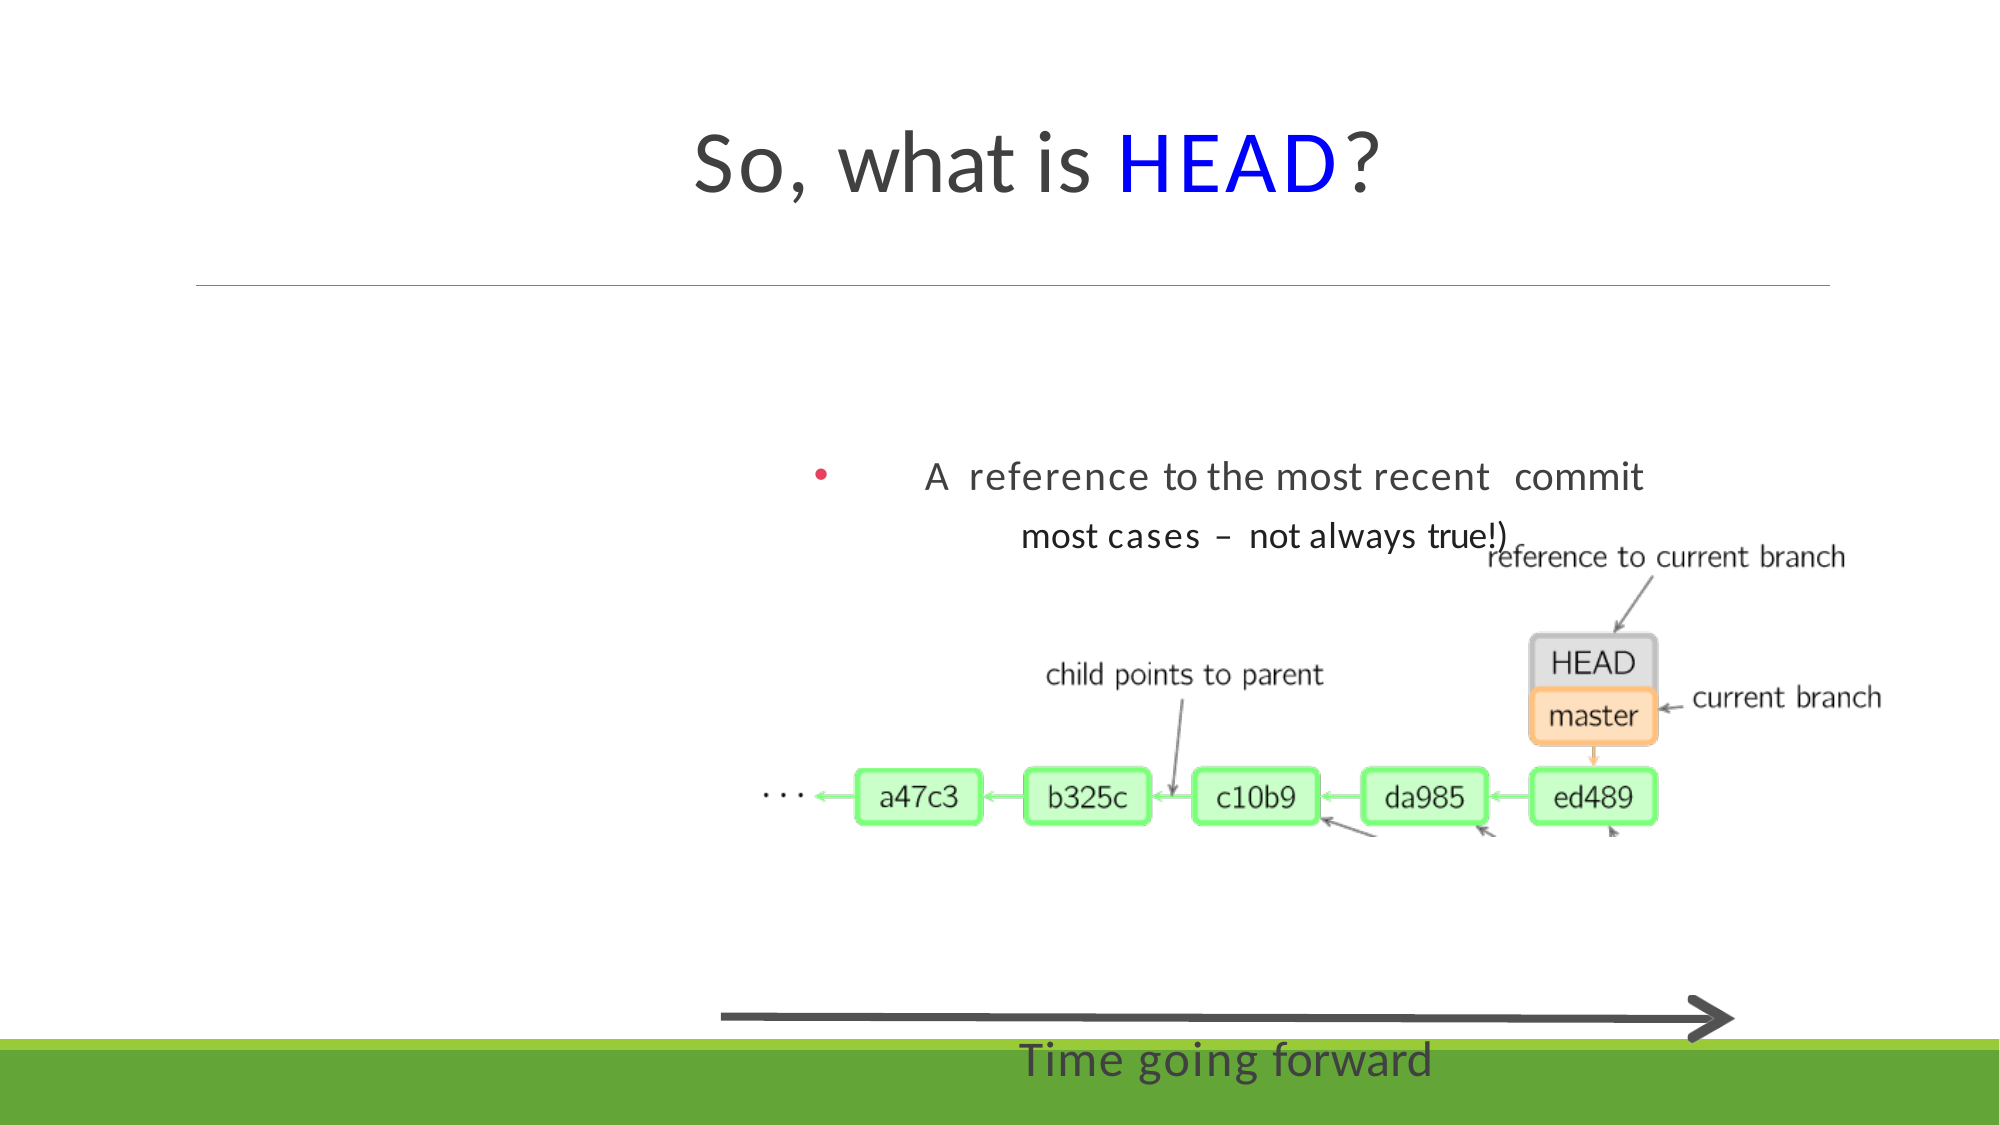

# So, what is HEAD?
A reference to the most recent  commit
(in most cases – not always true!)

Time going forward